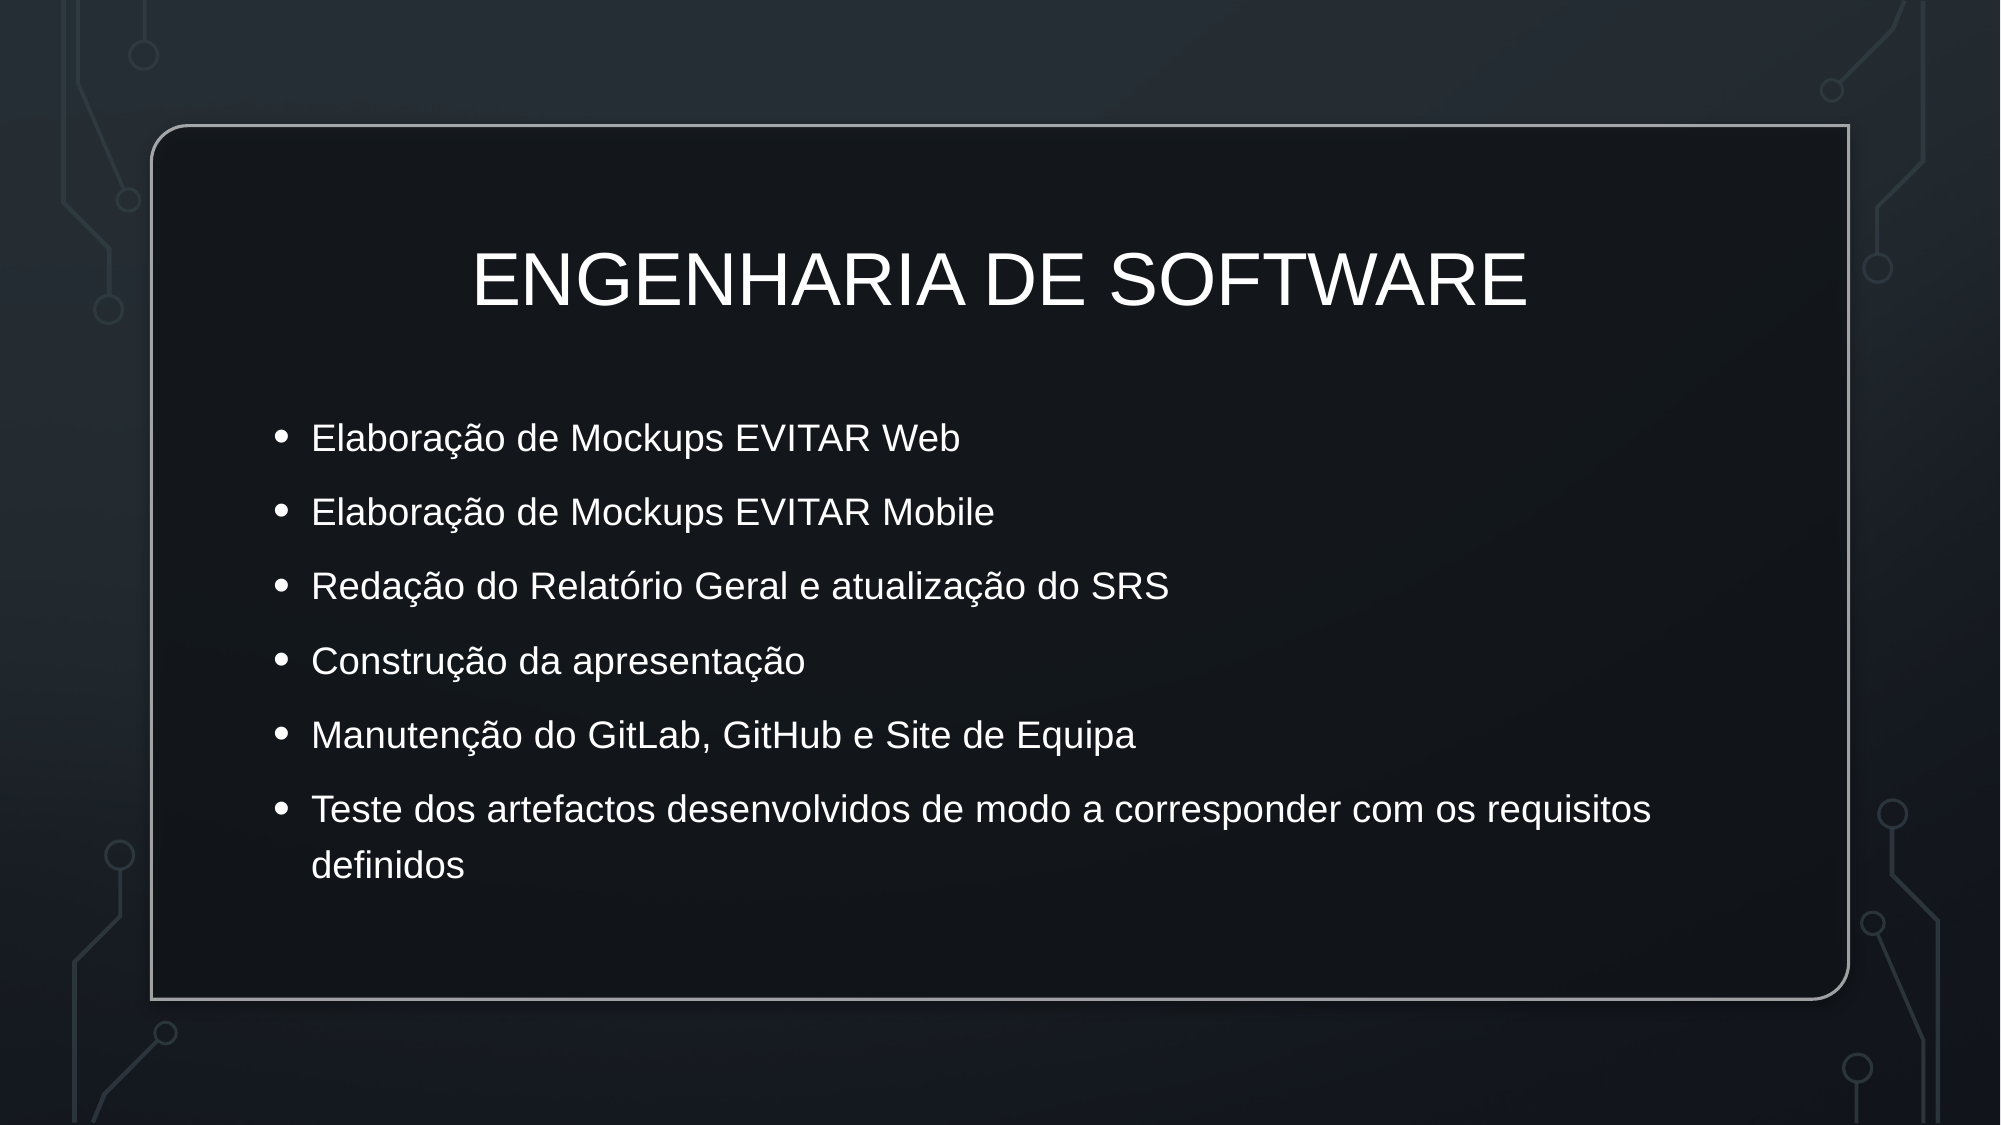

# Engenharia de Software
Elaboração de Mockups EVITAR Web
Elaboração de Mockups EVITAR Mobile
Redação do Relatório Geral e atualização do SRS
Construção da apresentação
Manutenção do GitLab, GitHub e Site de Equipa
Teste dos artefactos desenvolvidos de modo a corresponder com os requisitos definidos